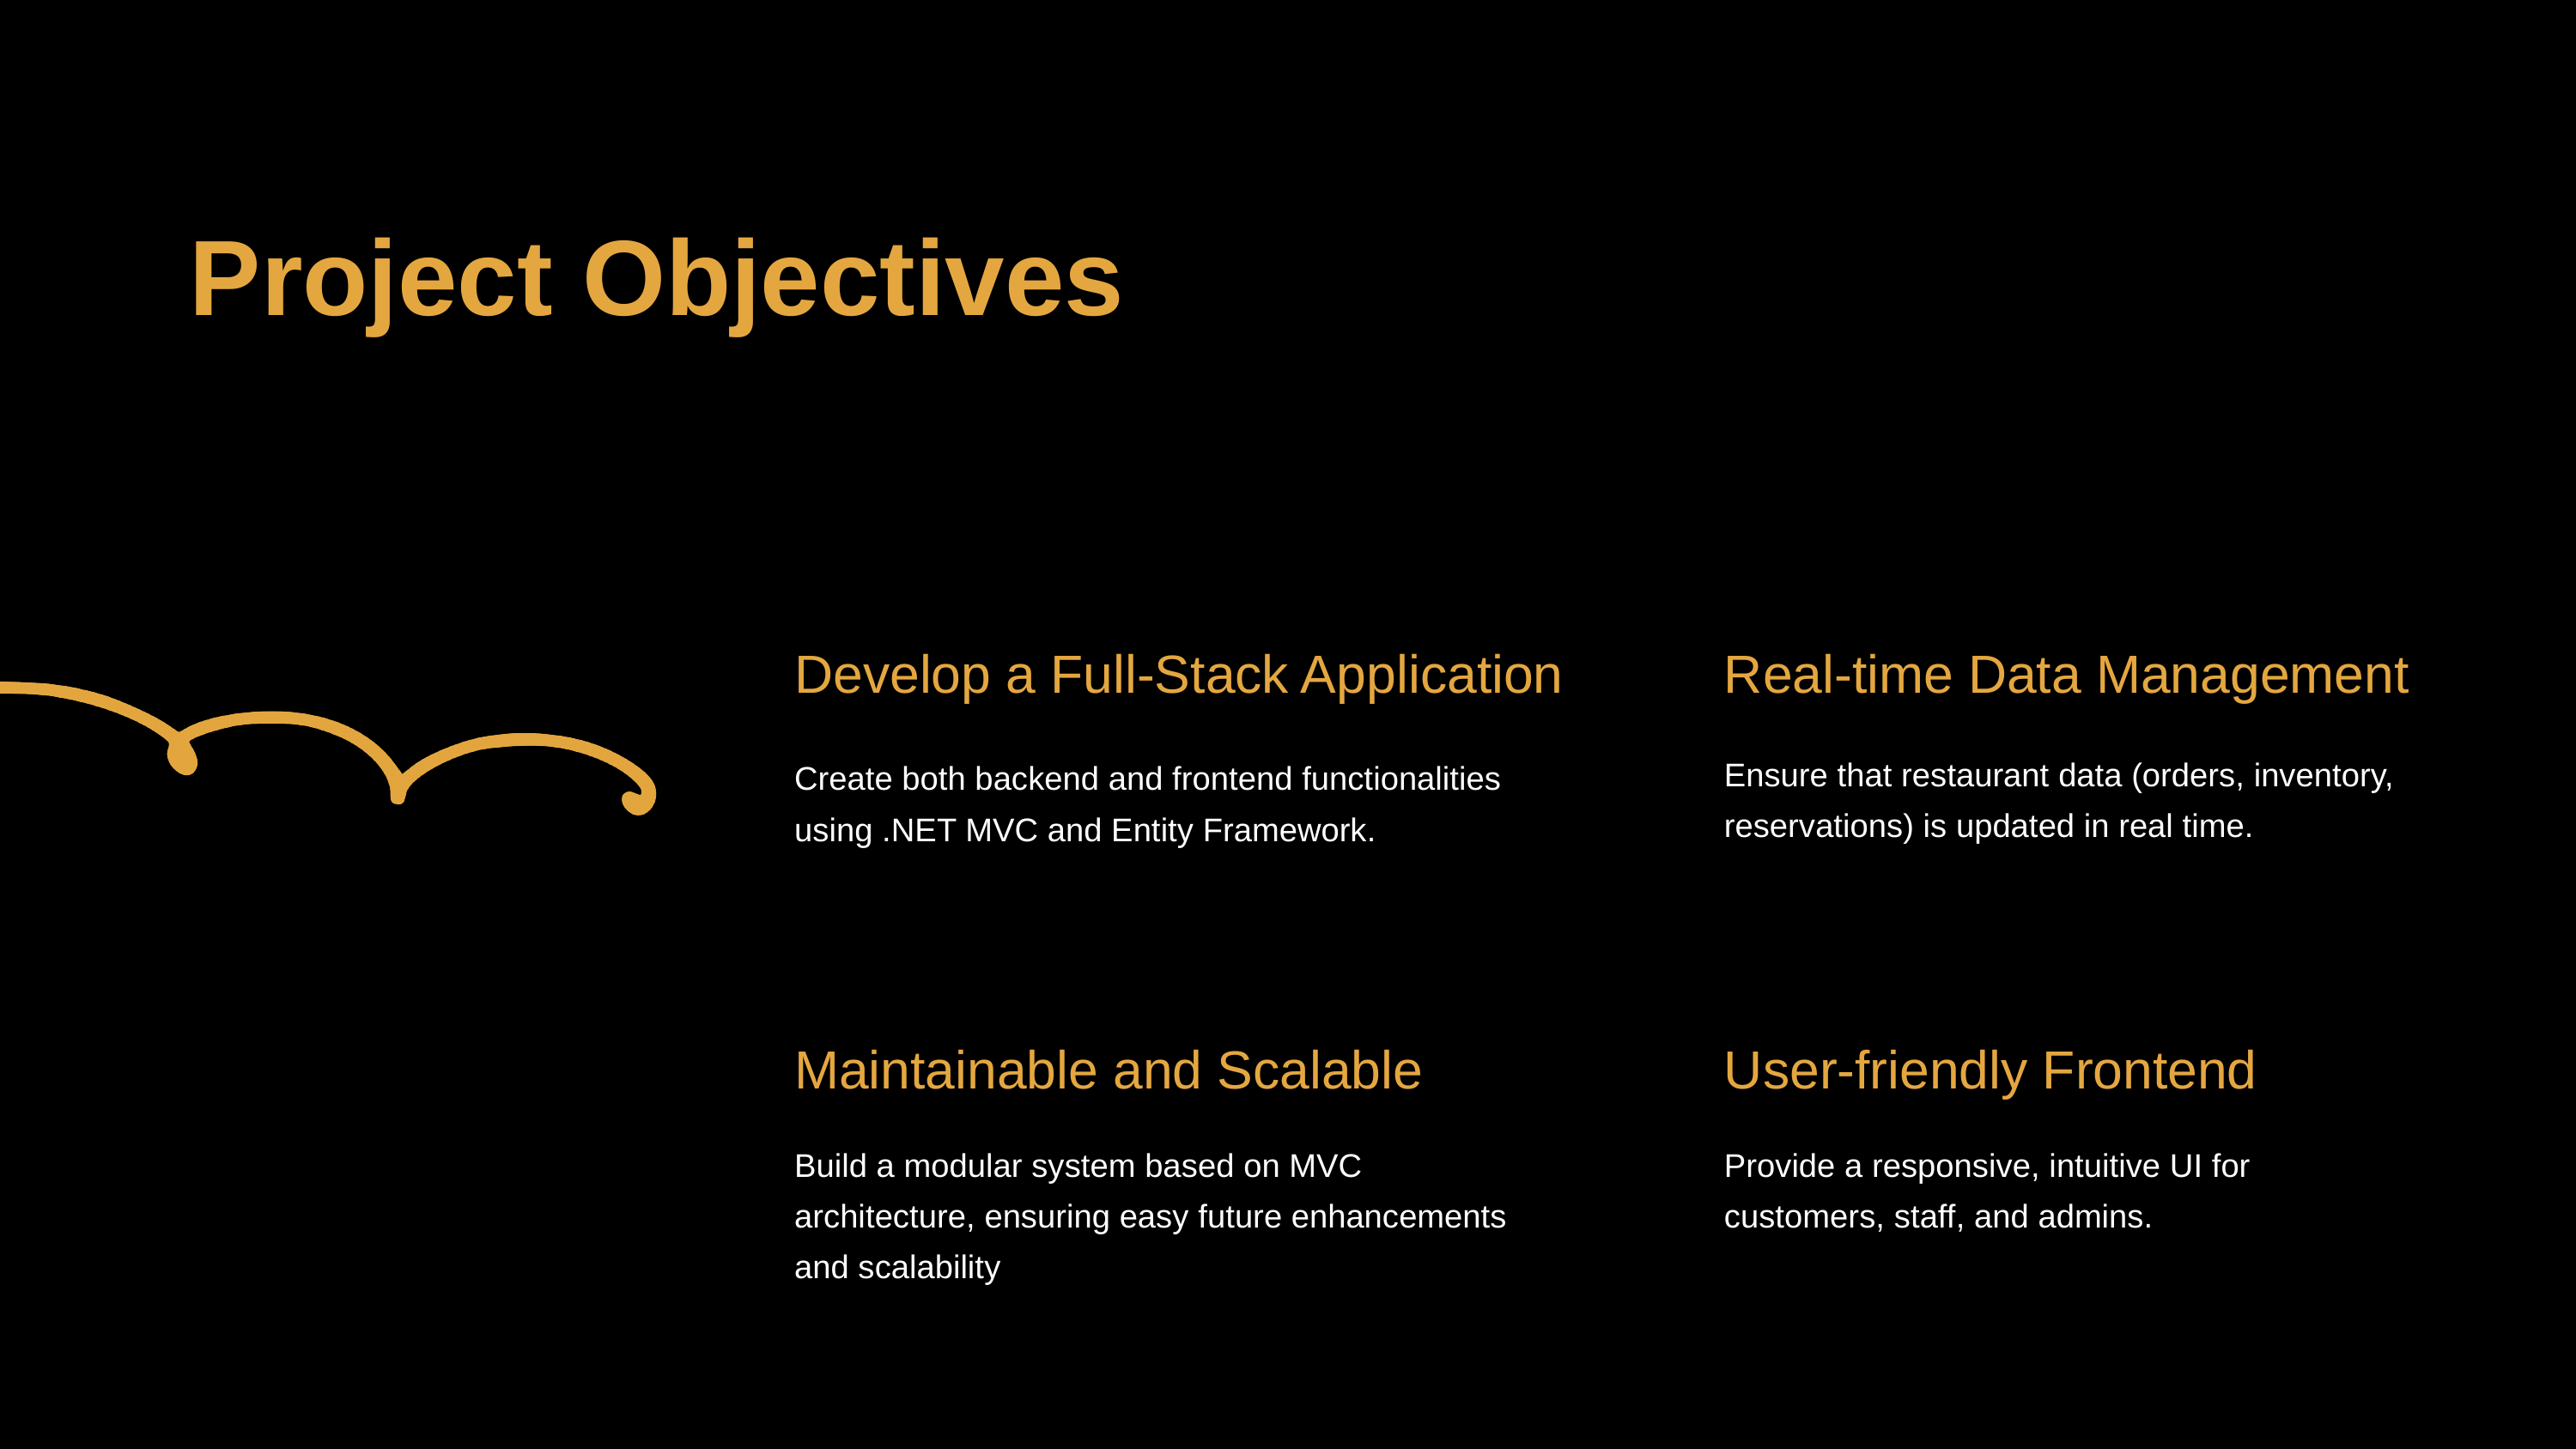

Project Objectives
Develop a Full-Stack Application
Real-time Data Management

Ensure that restaurant data (orders, inventory, reservations) is updated in real time.
Create both backend and frontend functionalities using .NET MVC and Entity Framework.
Maintainable and Scalable
User-friendly Frontend
Build a modular system based on MVC architecture, ensuring easy future enhancements and scalability
Provide a responsive, intuitive UI for customers, staff, and admins.